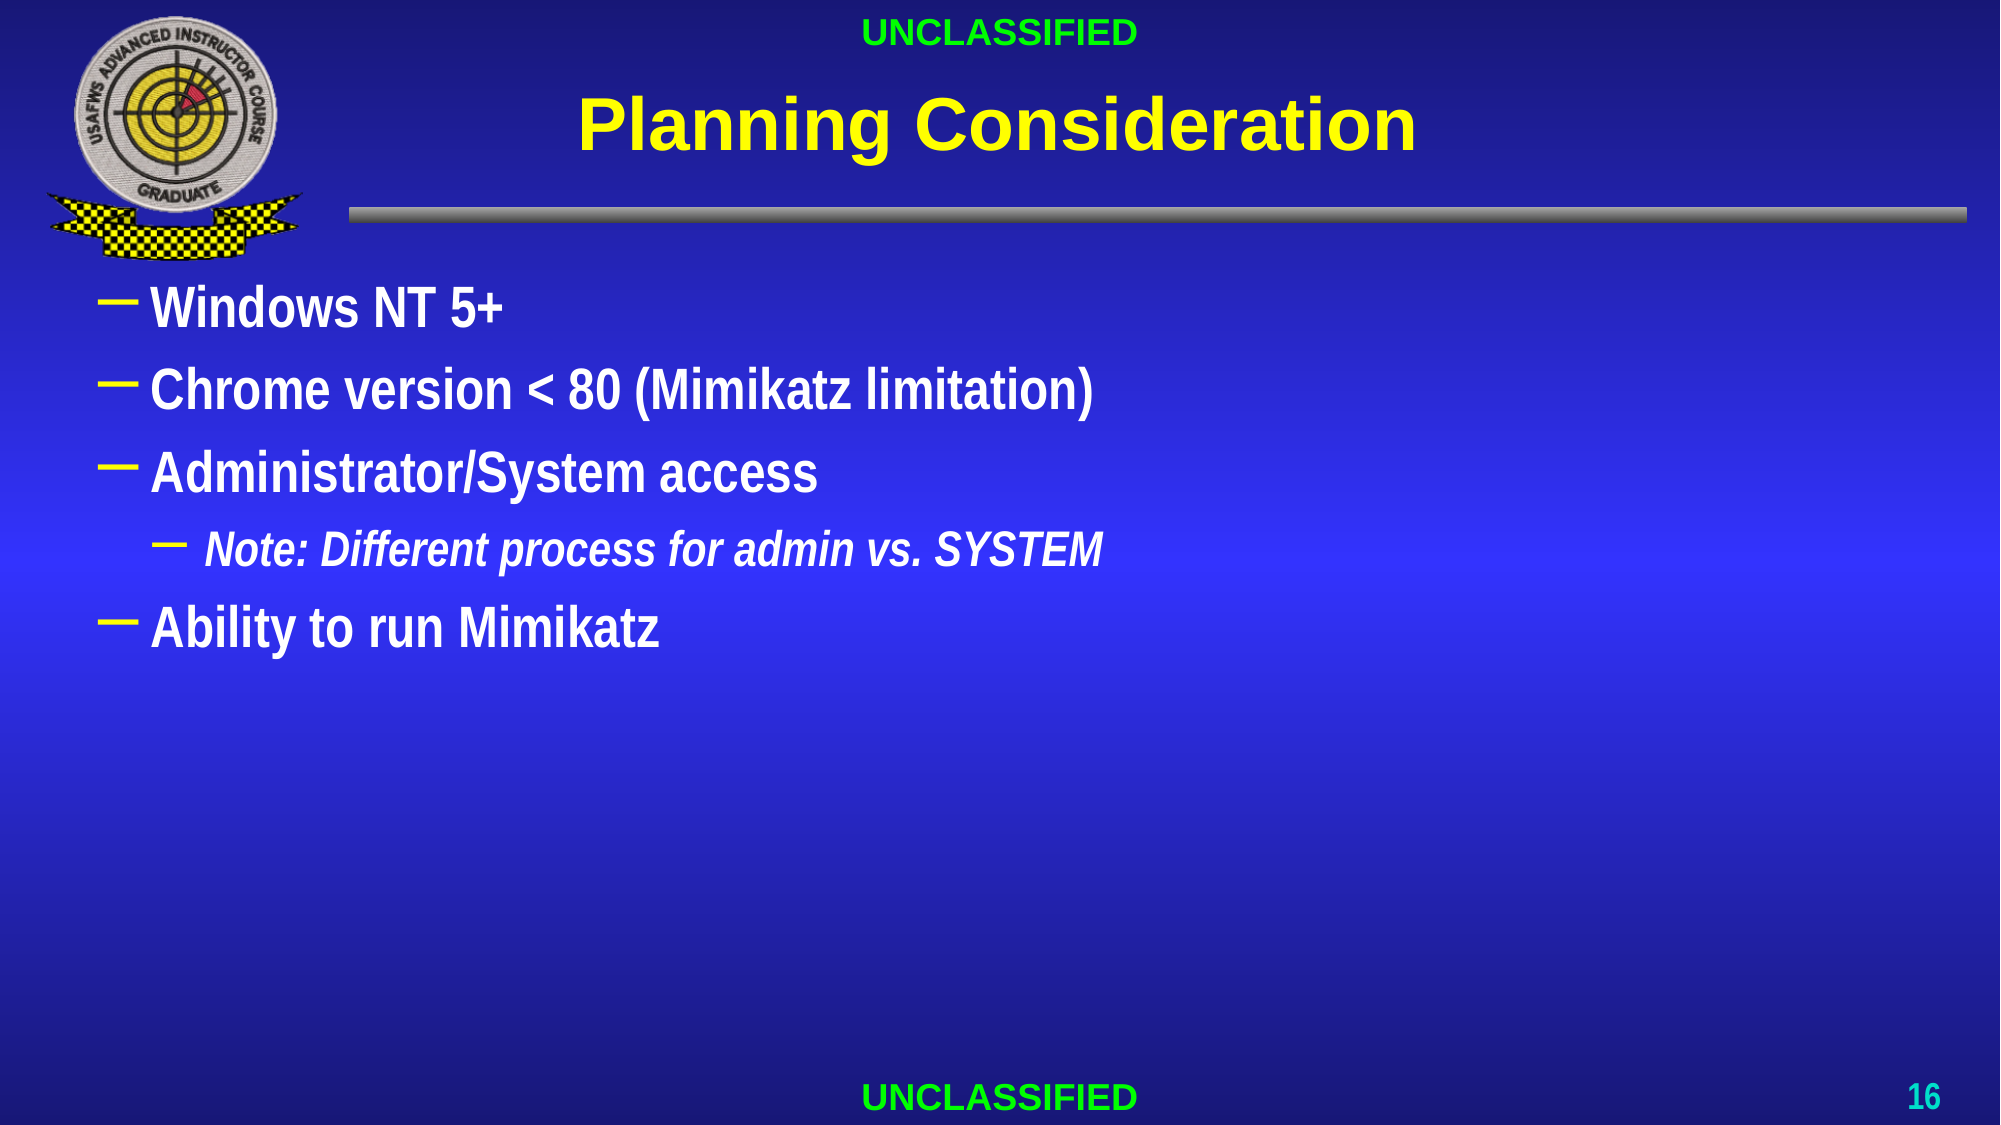

# Planning Consideration
Windows NT 5+
Chrome version < 80 (Mimikatz limitation)
Administrator/System access
Note: Different process for admin vs. SYSTEM
Ability to run Mimikatz